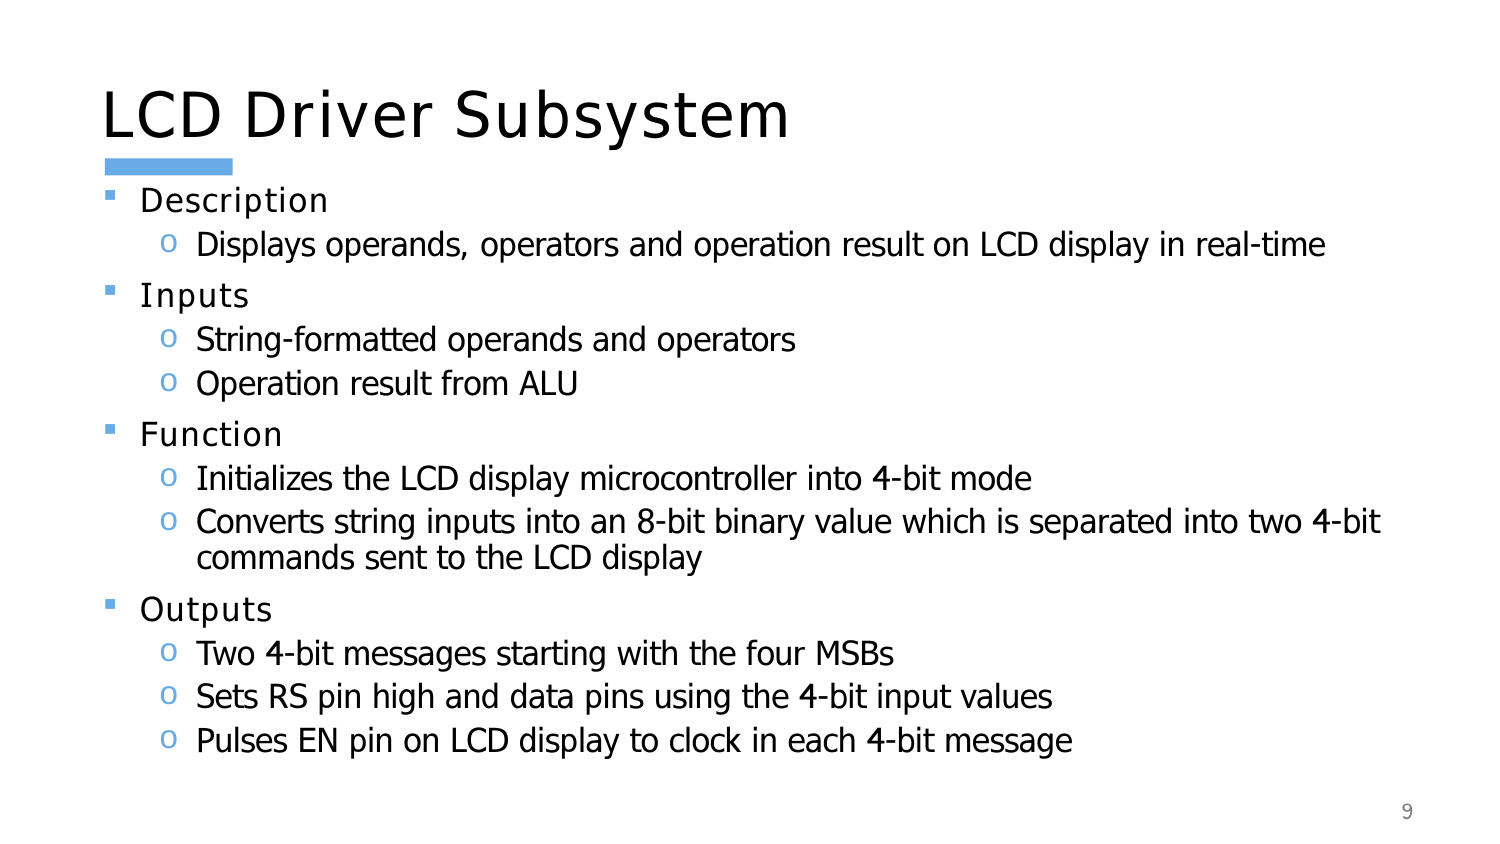

# LCD Driver Subsystem
Description
Displays operands, operators and operation result on LCD display in real-time
Inputs
String-formatted operands and operators
Operation result from ALU
Function
Initializes the LCD display microcontroller into 4-bit mode
Converts string inputs into an 8-bit binary value which is separated into two 4-bit commands sent to the LCD display
Outputs
Two 4-bit messages starting with the four MSBs
Sets RS pin high and data pins using the 4-bit input values
Pulses EN pin on LCD display to clock in each 4-bit message